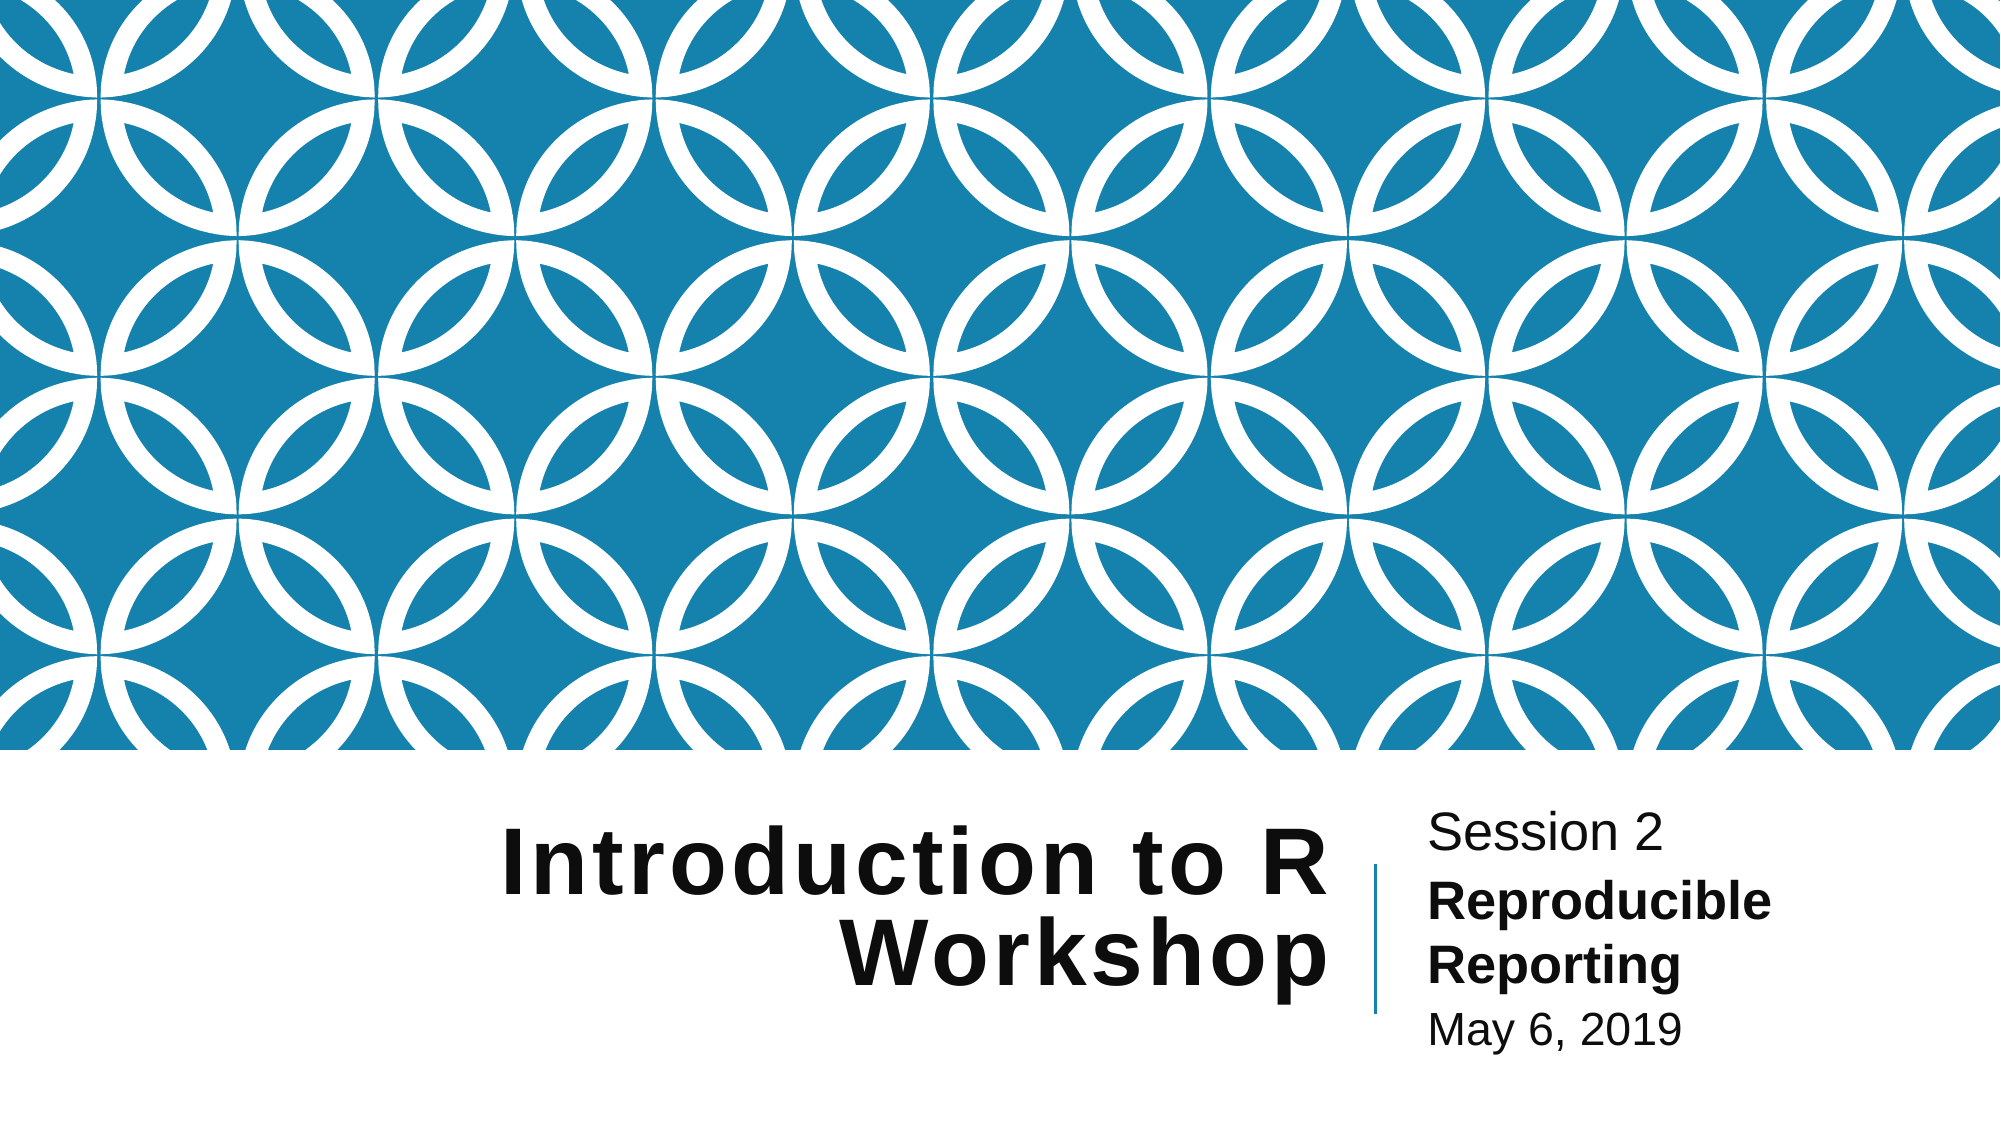

Session 2
Reproducible Reporting
May 6, 2019
# Introduction to R Workshop